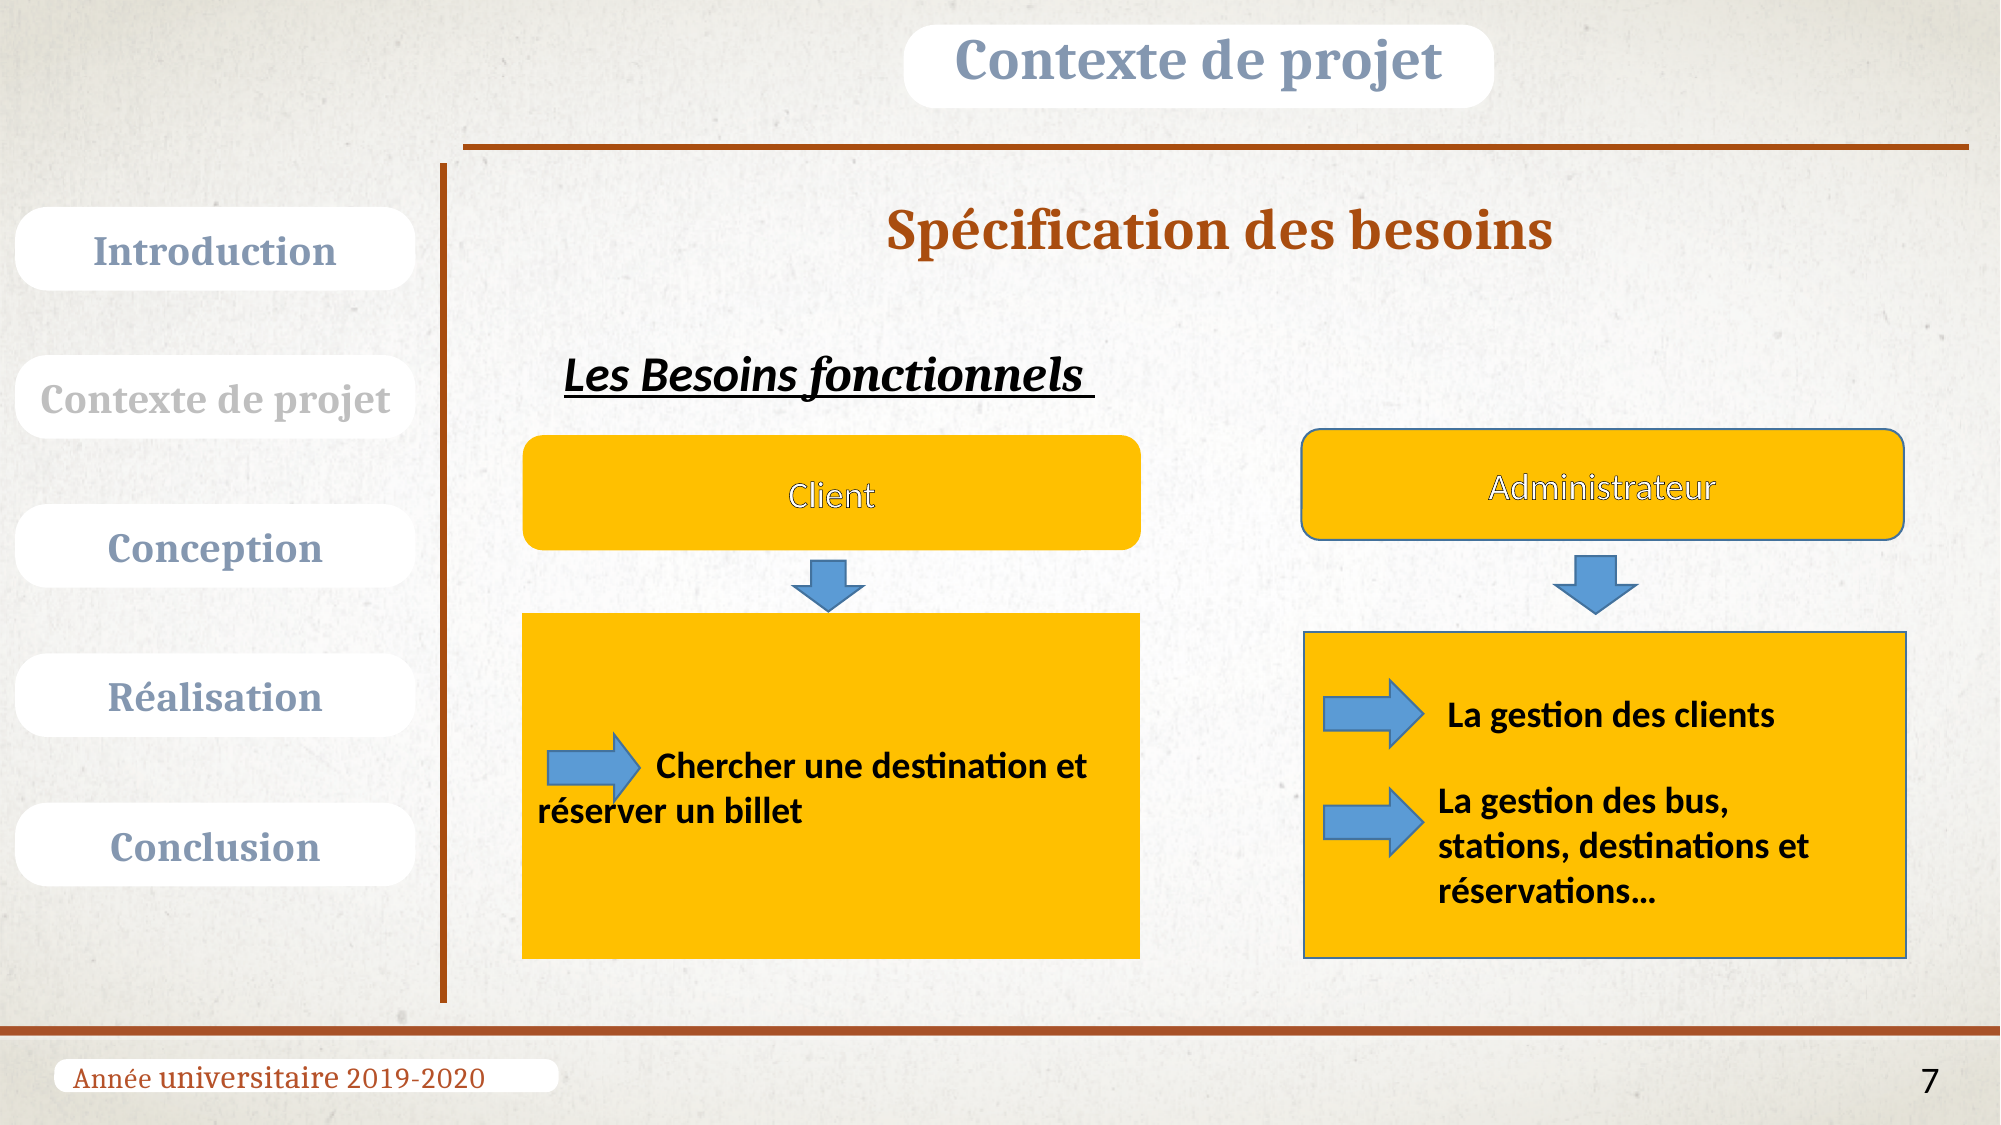

Contexte de projet
Spécification des besoins
Introduction

Les Besoins fonctionnels
Contexte de projet
Administrateur
Client
Conception

              Chercher une destination et réserver un billet

Réalisation

La gestion des clients

La gestion des bus, stations, destinations et réservations…

Conclusion
Année universitaire 2019-2020
7